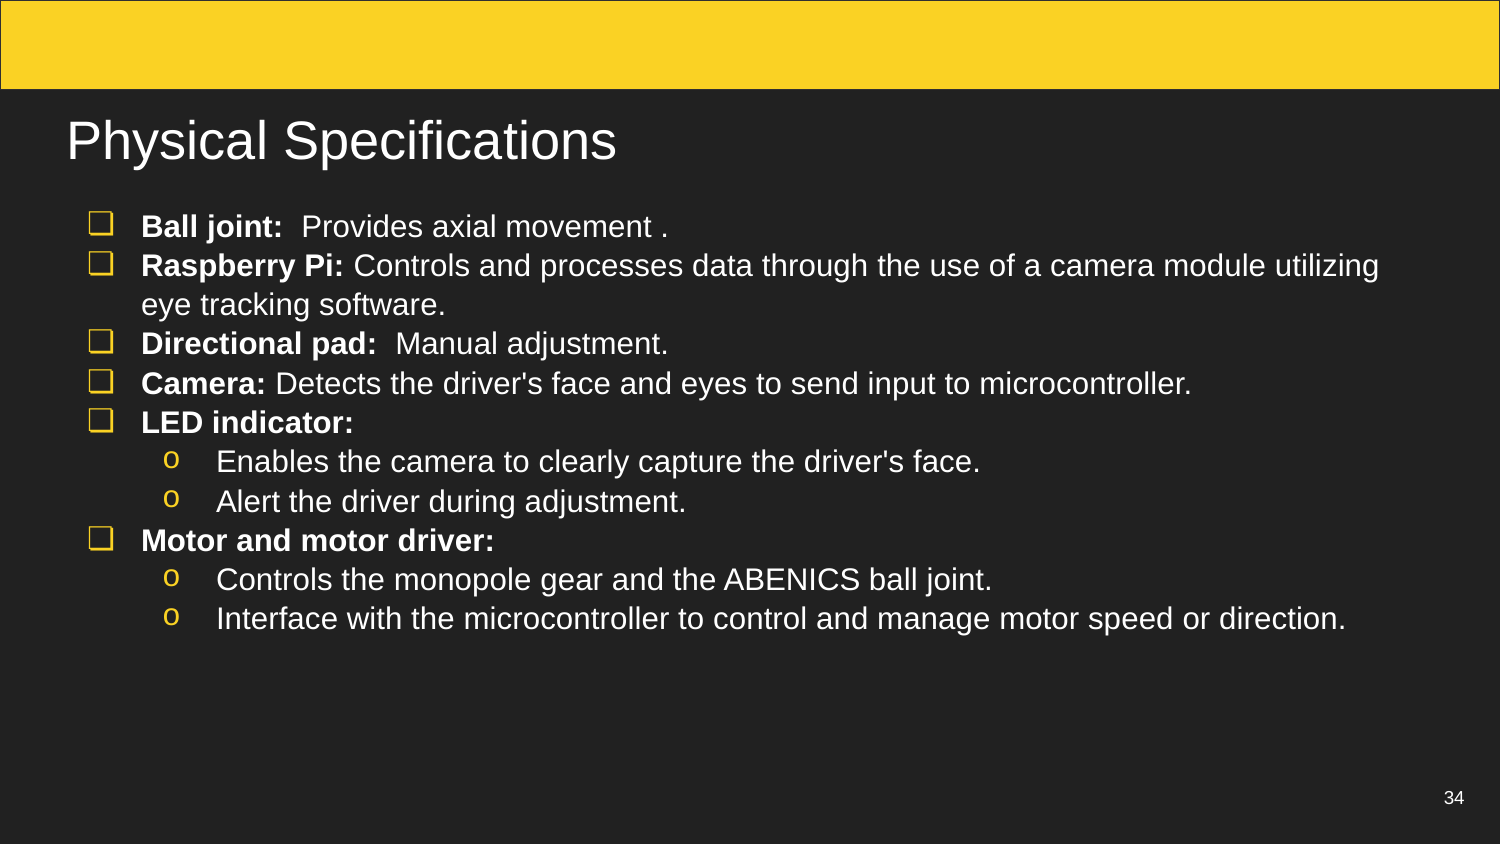

# Physical Specifications
Ball joint:  Provides axial movement .
Raspberry Pi: Controls and processes data through the use of a camera module utilizing eye tracking software.
Directional pad:  Manual adjustment.
Camera: Detects the driver's face and eyes to send input to microcontroller.
LED indicator:
Enables the camera to clearly capture the driver's face.
Alert the driver during adjustment.
Motor and motor driver:
Controls the monopole gear and the ABENICS ball joint.
Interface with the microcontroller to control and manage motor speed or direction.

34